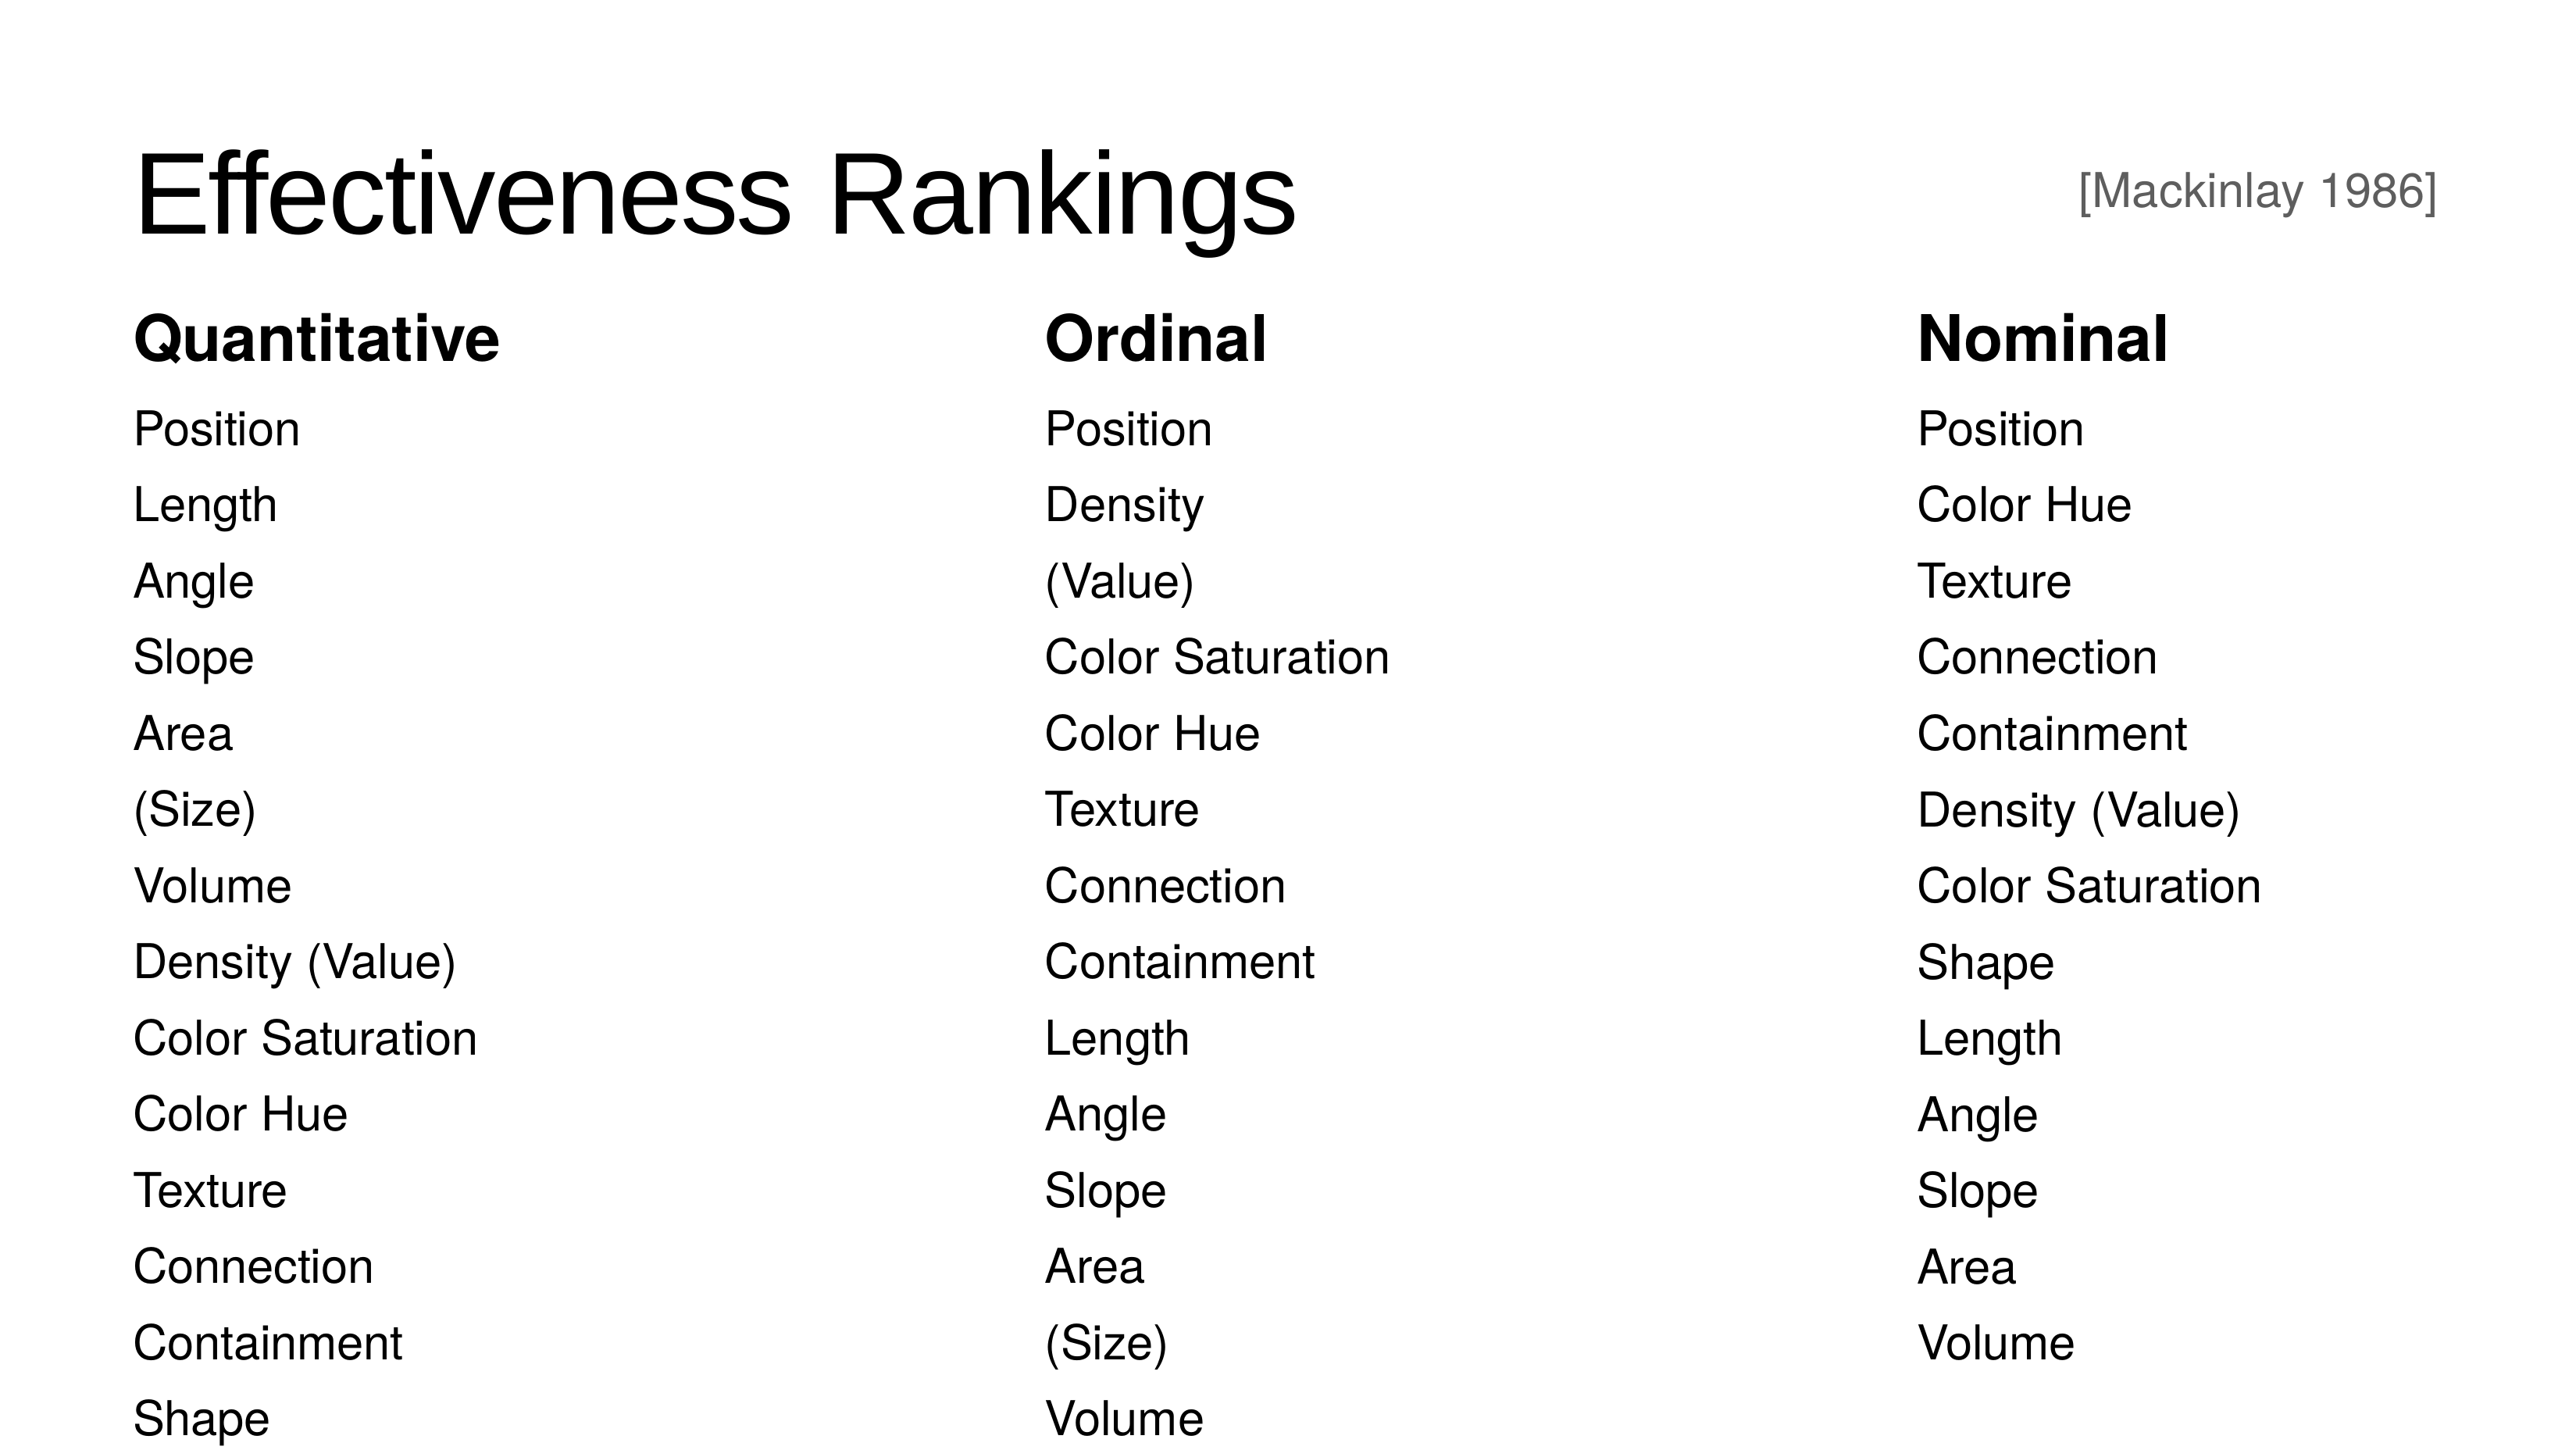

# Effectiveness Rankings
[Mackinlay 1986]
Quantitative
Position Length Angle Slope Area (Size) Volume
Density (Value) Color Saturation Color Hue Texture Connection Containment Shape
Ordinal
Position Density (Value)
Color Saturation Color Hue Texture Connection Containment Length
Angle Slope Area (Size) Volume Shape
Nominal
Position Color Hue Texture Connection Containment
Density (Value) Color Saturation Shape
Length Angle Slope Area Volume